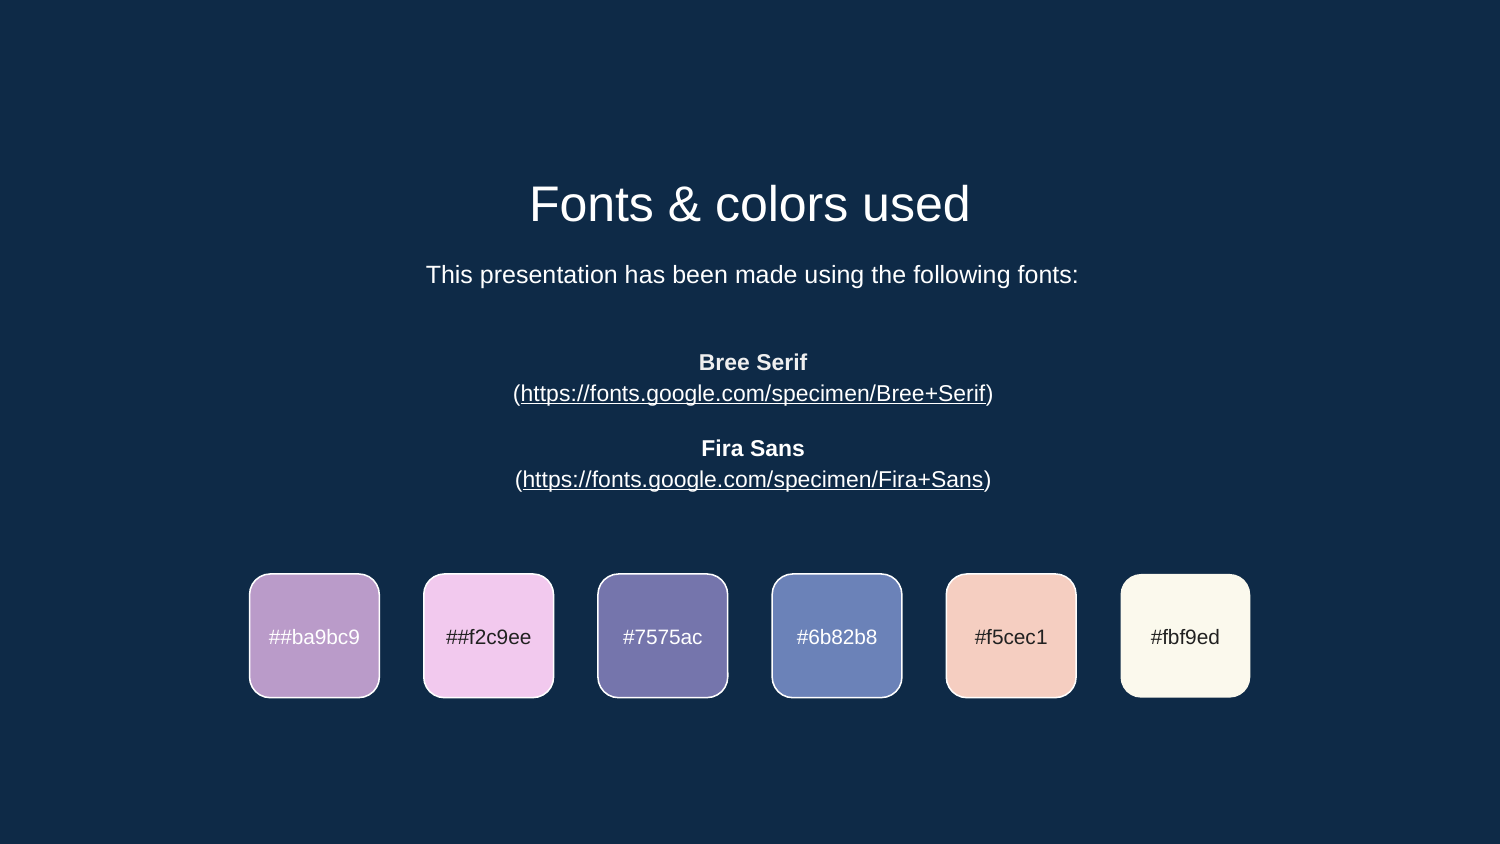

Fonts & colors used
This presentation has been made using the following fonts:

Bree Serif
(https://fonts.google.com/specimen/Bree+Serif)

Fira Sans
(https://fonts.google.com/specimen/Fira+Sans)

##ba9bc9
##f2c9ee
#7575ac
#6b82b8
#f5cec1
#fbf9ed